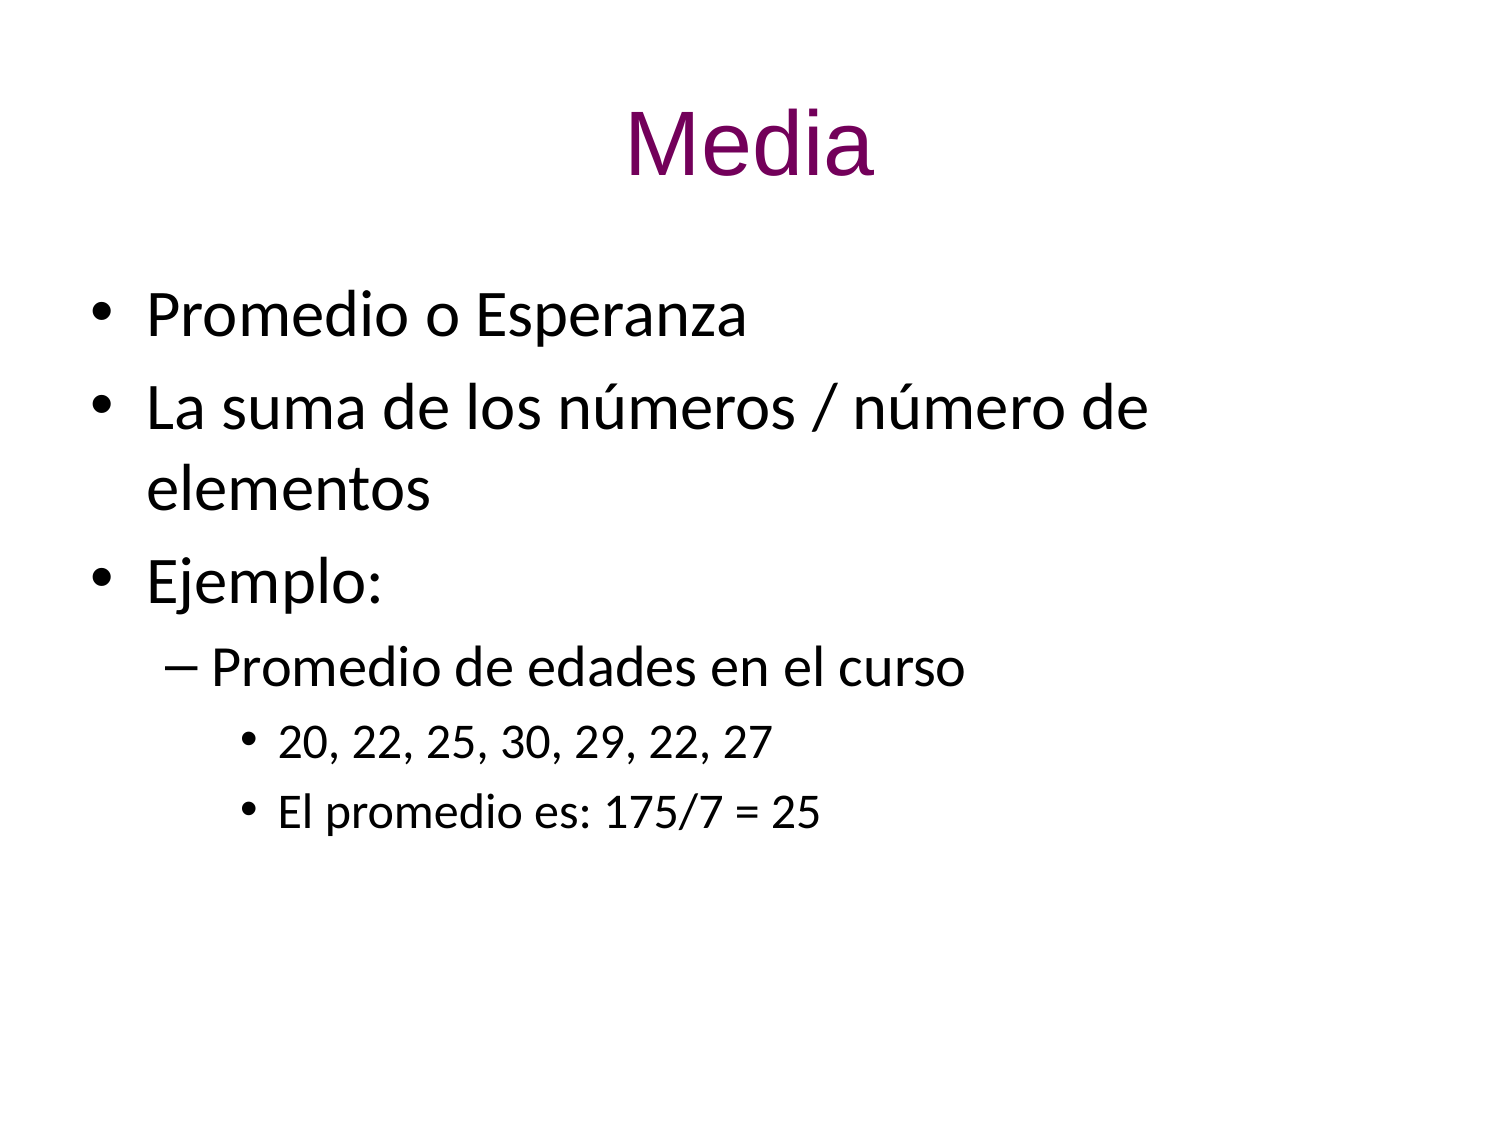

# Media
Promedio o Esperanza
La suma de los números / número de elementos
Ejemplo:
Promedio de edades en el curso
20, 22, 25, 30, 29, 22, 27
El promedio es: 175/7 = 25